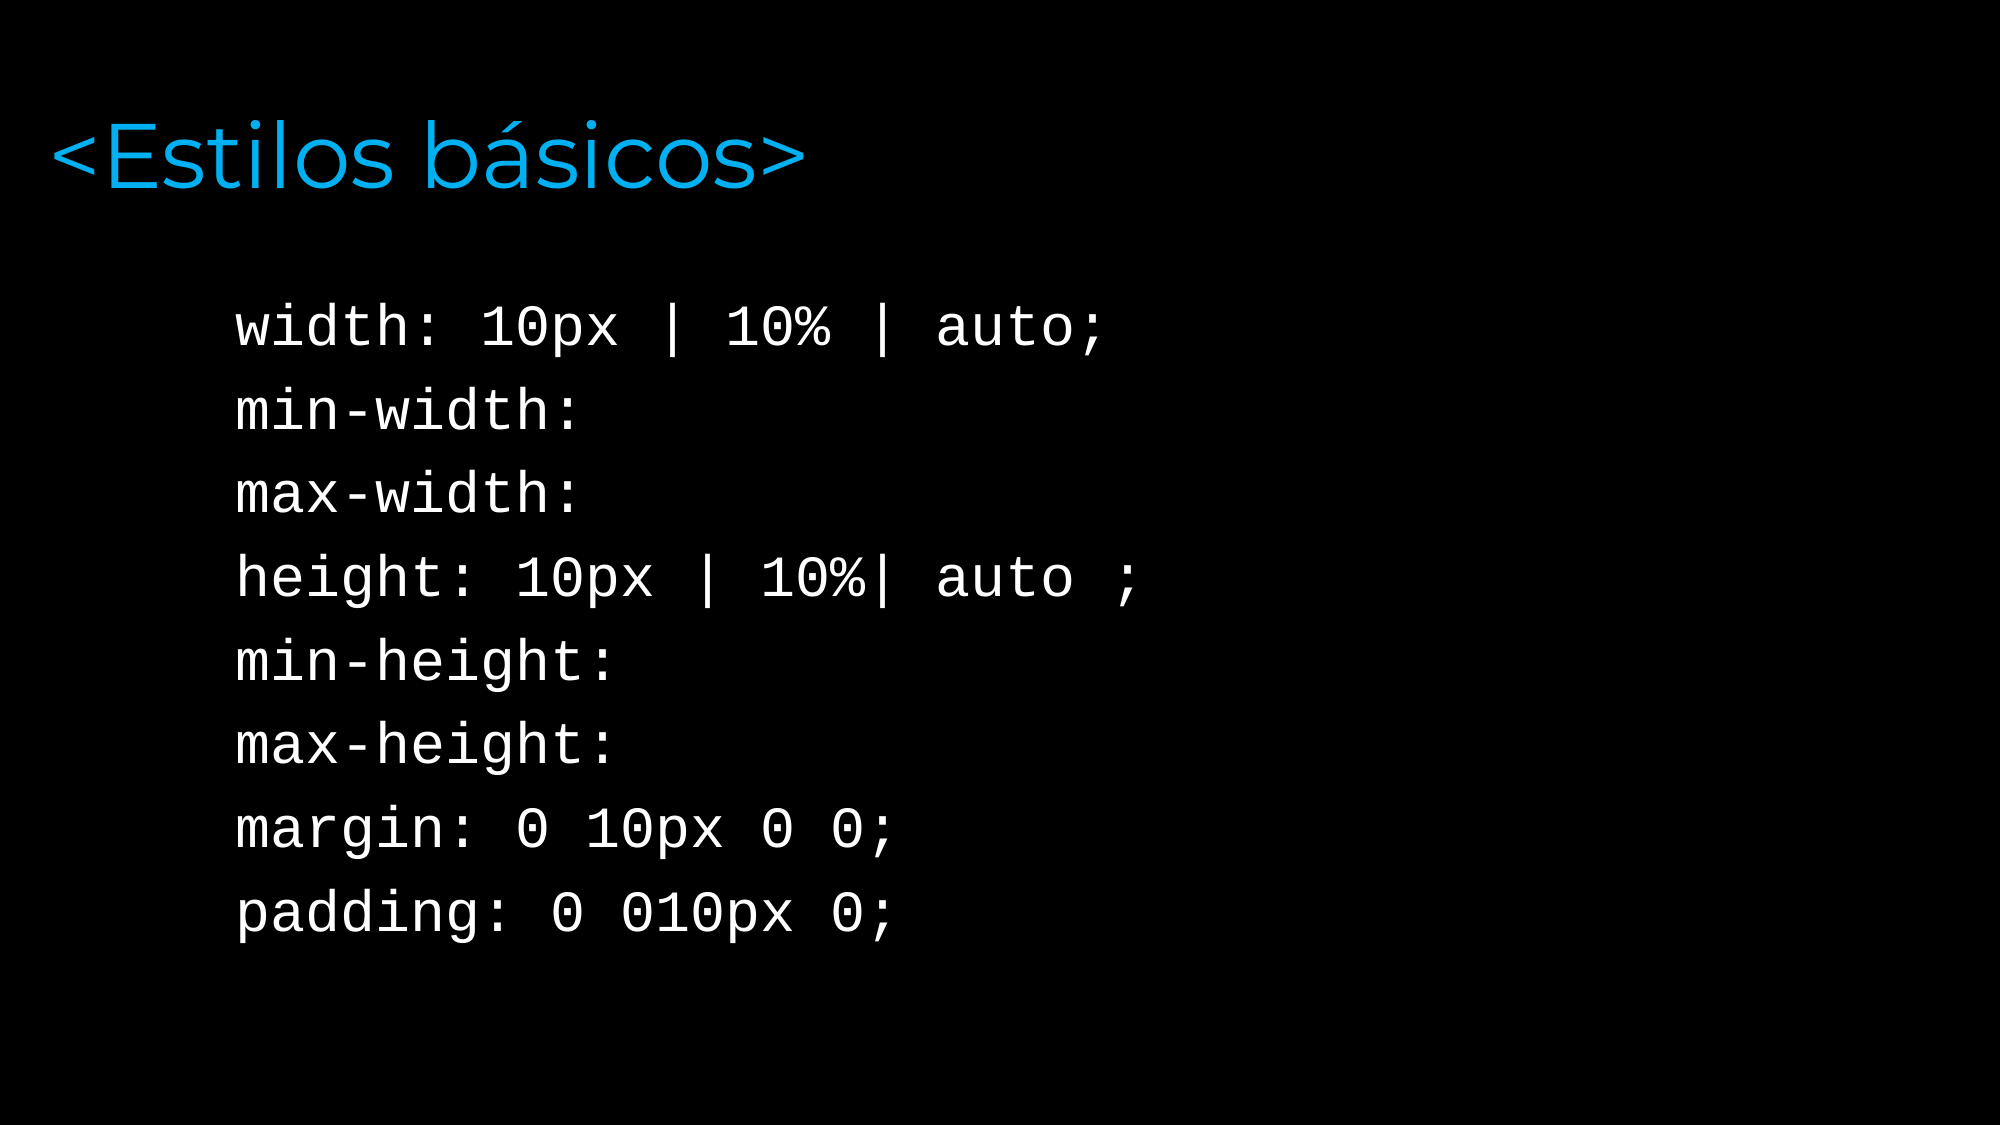

<Estilos básicos>
width: 10px | 10% | auto;
min-width:
max-width:
height: 10px | 10%| auto ;
min-height:
max-height:
margin: 0 10px 0 0;
padding: 0 010px 0;